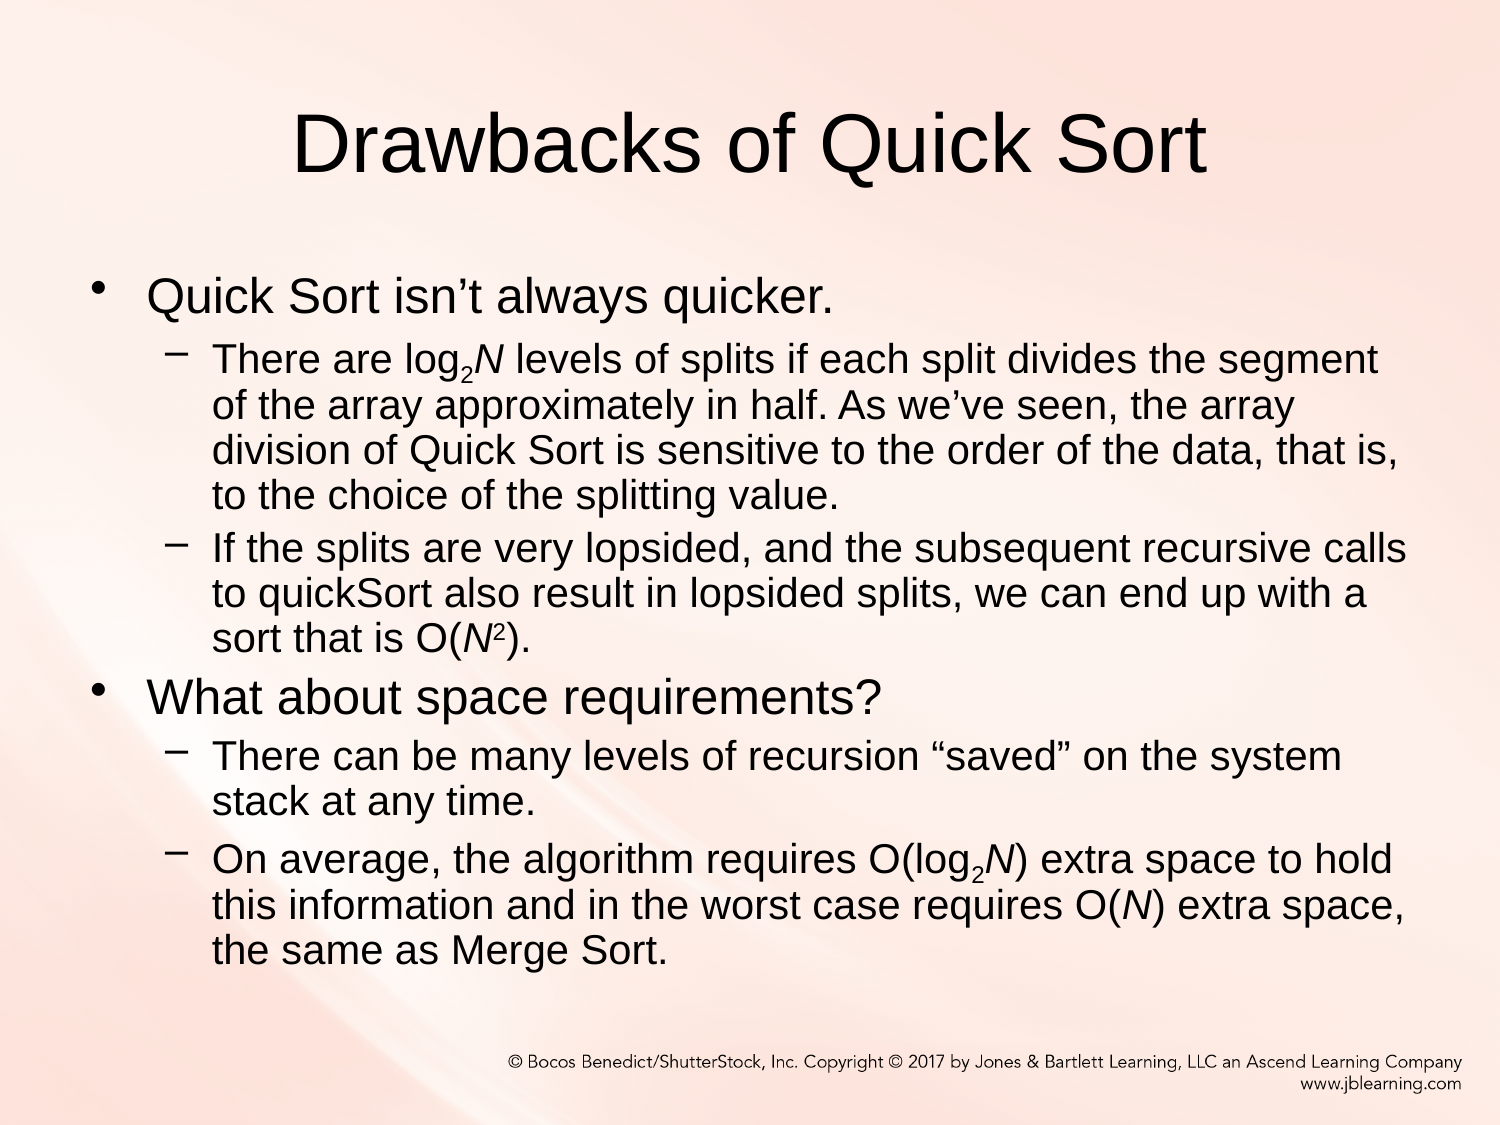

# Drawbacks of Quick Sort
Quick Sort isn’t always quicker.
There are log2N levels of splits if each split divides the segment of the array approximately in half. As we’ve seen, the array division of Quick Sort is sensitive to the order of the data, that is, to the choice of the splitting value.
If the splits are very lopsided, and the subsequent recursive calls to quickSort also result in lopsided splits, we can end up with a sort that is O(N2).
What about space requirements?
There can be many levels of recursion “saved” on the system stack at any time.
On average, the algorithm requires O(log2N) extra space to hold this information and in the worst case requires O(N) extra space, the same as Merge Sort.